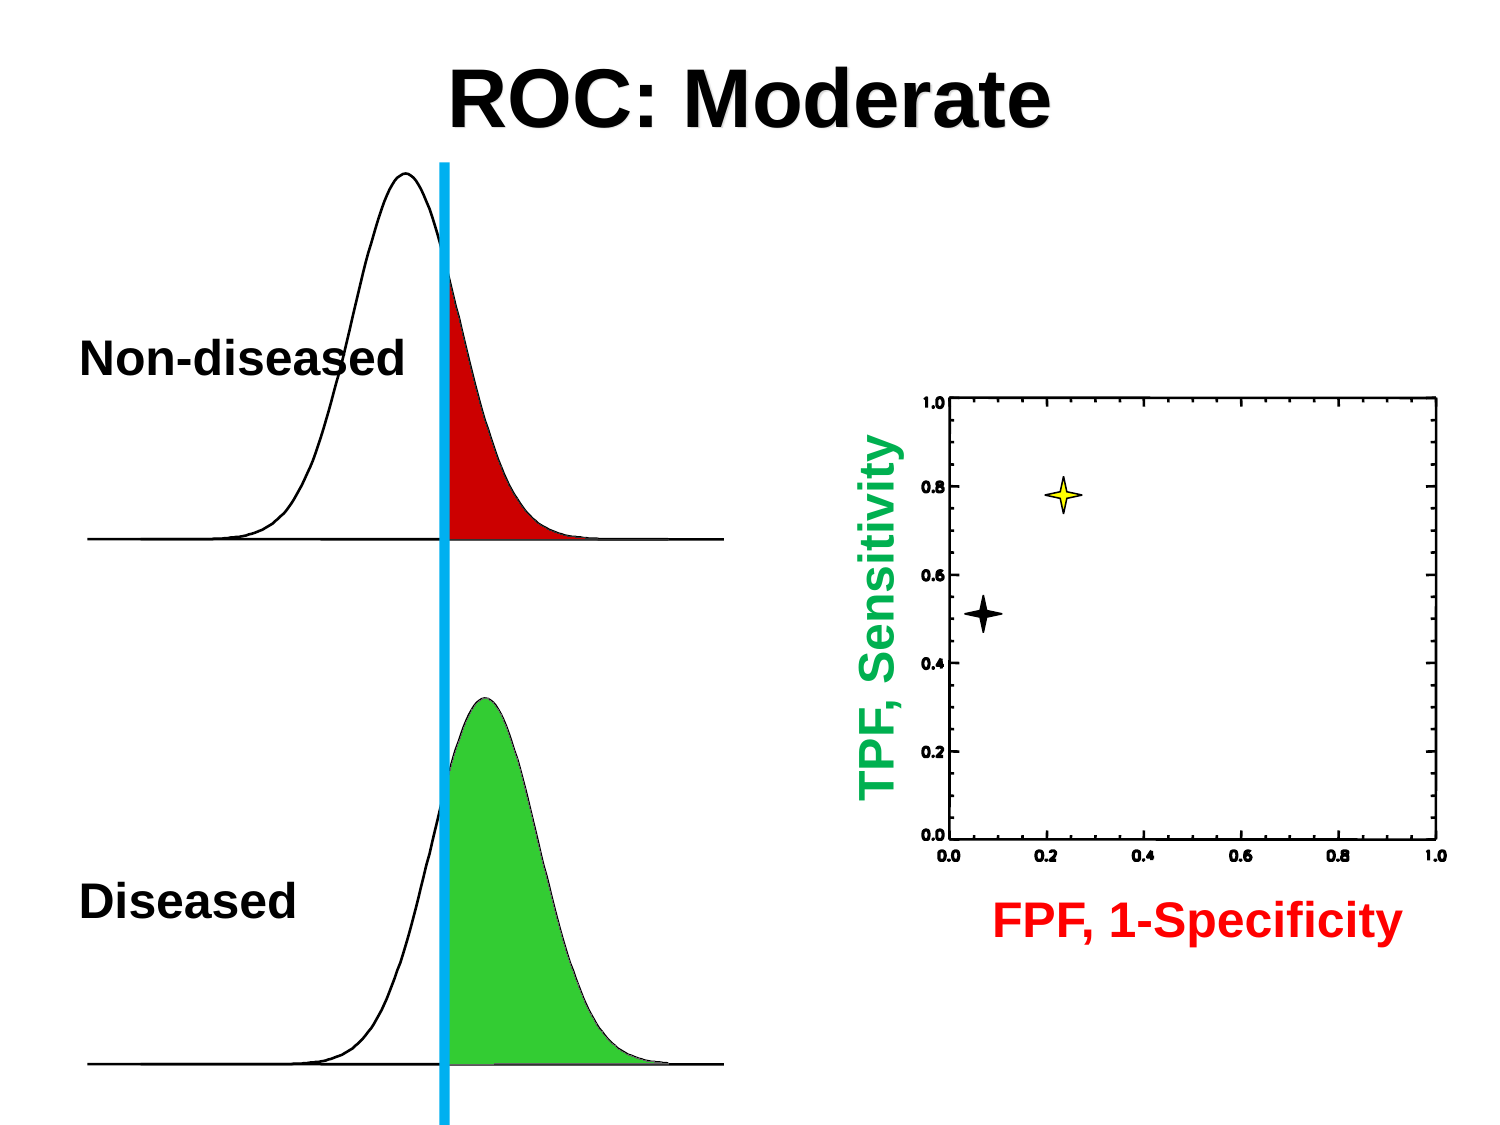

# ROC: Moderate

Non-diseased

TPF, Sensitivity

Diseased
FPF, 1-Specificity